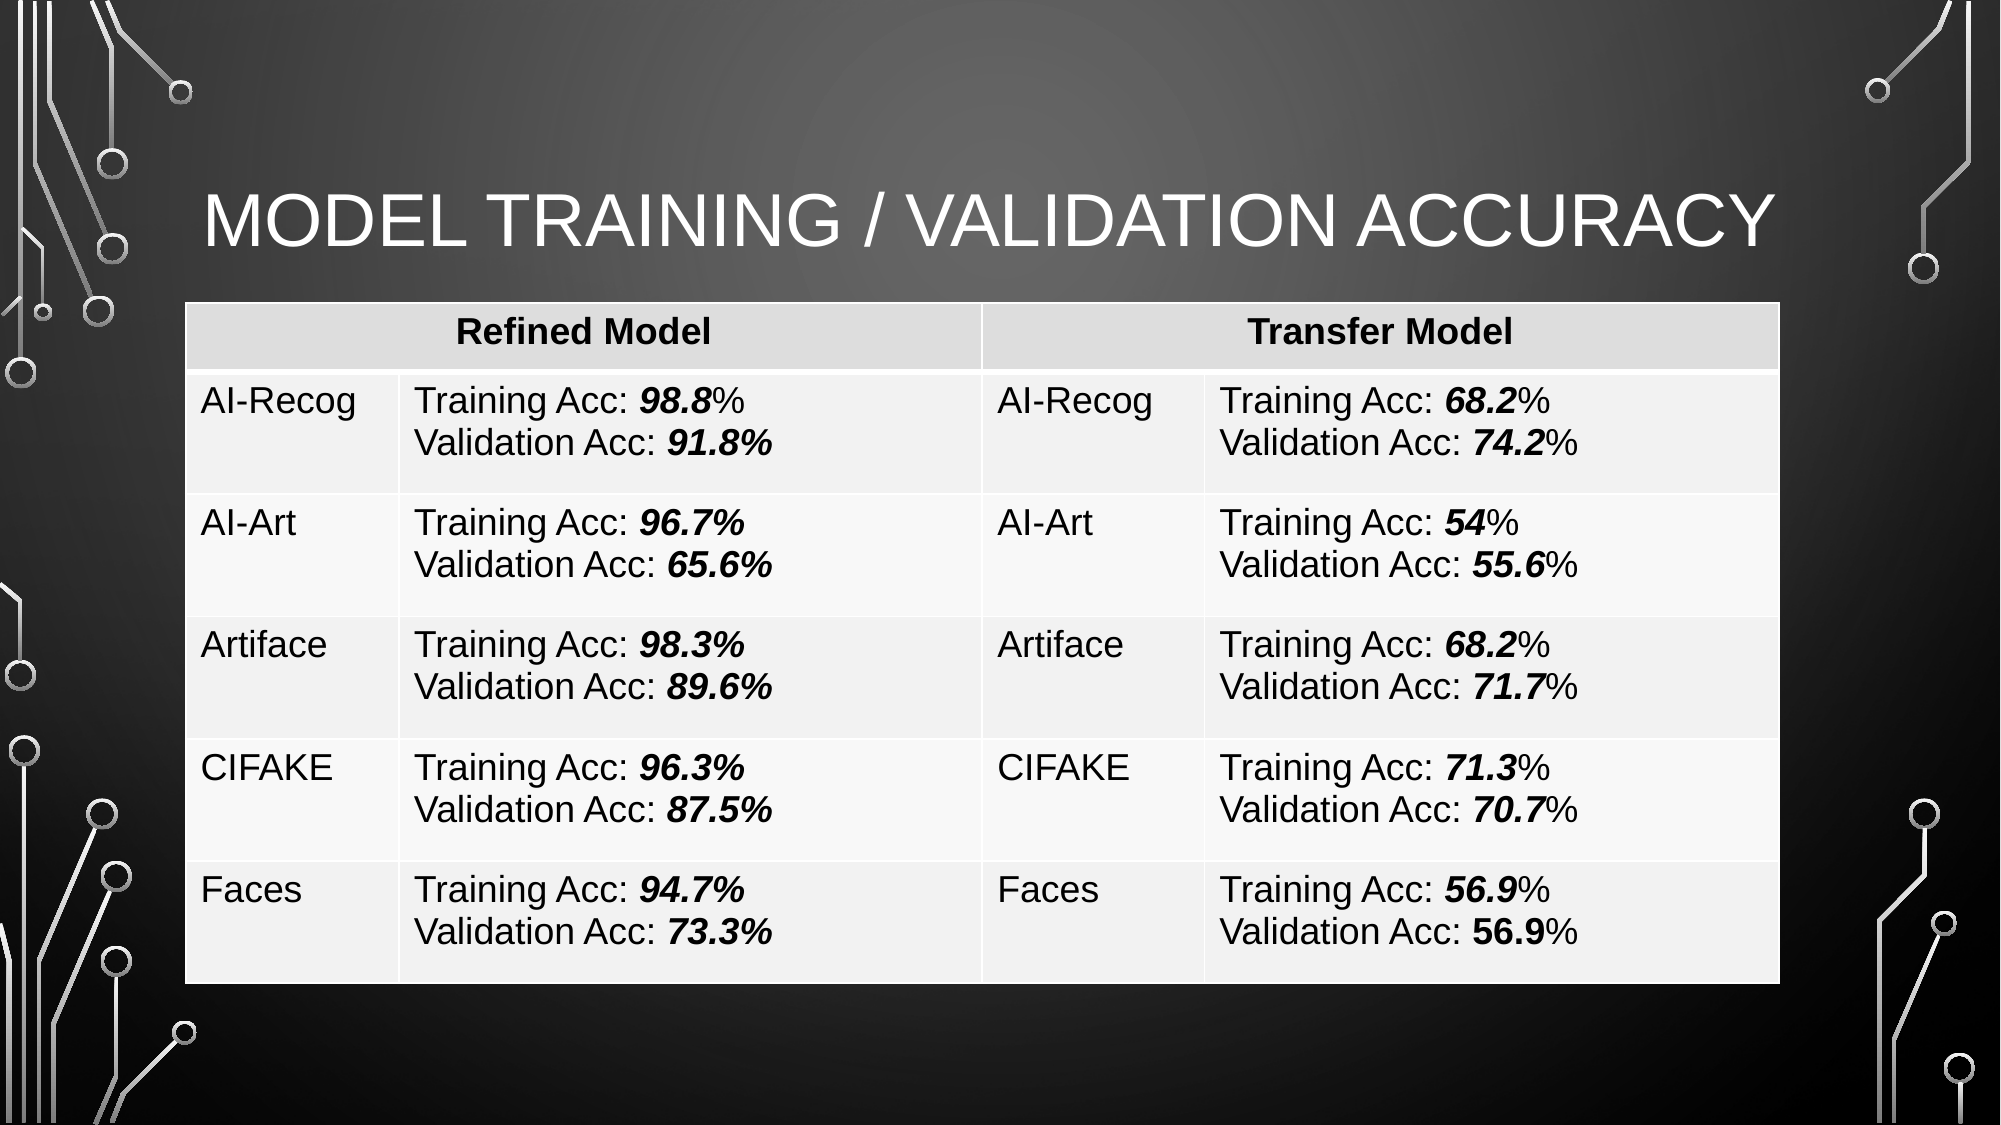

# Model training / Validation Accuracy
| Refined Model |  | Transfer Model |  |
| --- | --- | --- | --- |
| AI-Recog | Training Acc: 98.8% Validation Acc: 91.8% | AI-Recog | Training Acc: 68.2% Validation Acc: 74.2% |
| AI-Art | Training Acc: 96.7% Validation Acc: 65.6% | AI-Art | Training Acc: 54% Validation Acc: 55.6% |
| Artiface | Training Acc: 98.3% Validation Acc: 89.6% | Artiface | Training Acc: 68.2% Validation Acc: 71.7% |
| CIFAKE | Training Acc: 96.3% Validation Acc: 87.5% | CIFAKE | Training Acc: 71.3% Validation Acc: 70.7% |
| Faces | Training Acc: 94.7% Validation Acc: 73.3% | Faces | Training Acc: 56.9% Validation Acc: 56.9% |